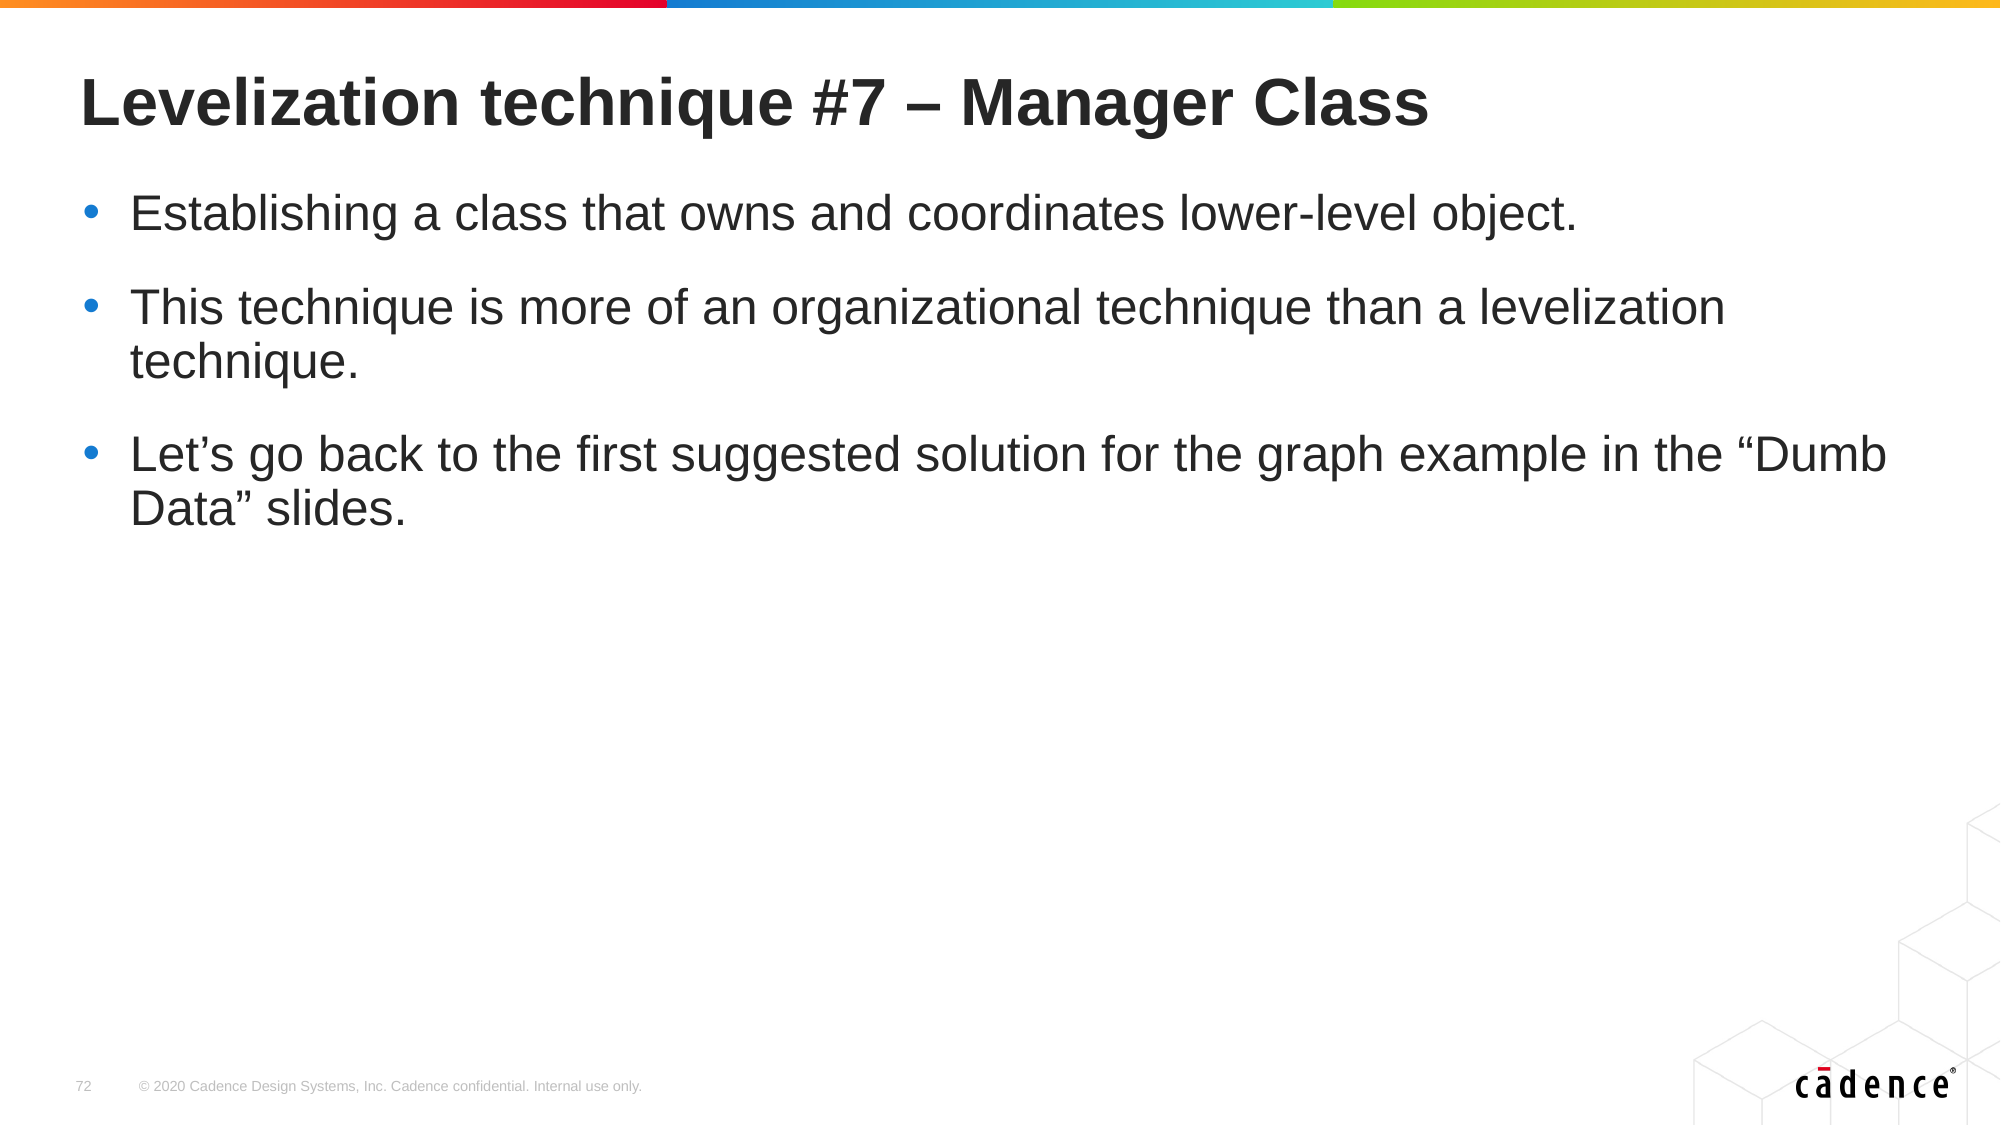

# Levelization technique #7 – Manager Class
Establishing a class that owns and coordinates lower-level object.
This technique is more of an organizational technique than a levelization technique.
Let’s go back to the first suggested solution for the graph example in the “Dumb Data” slides.